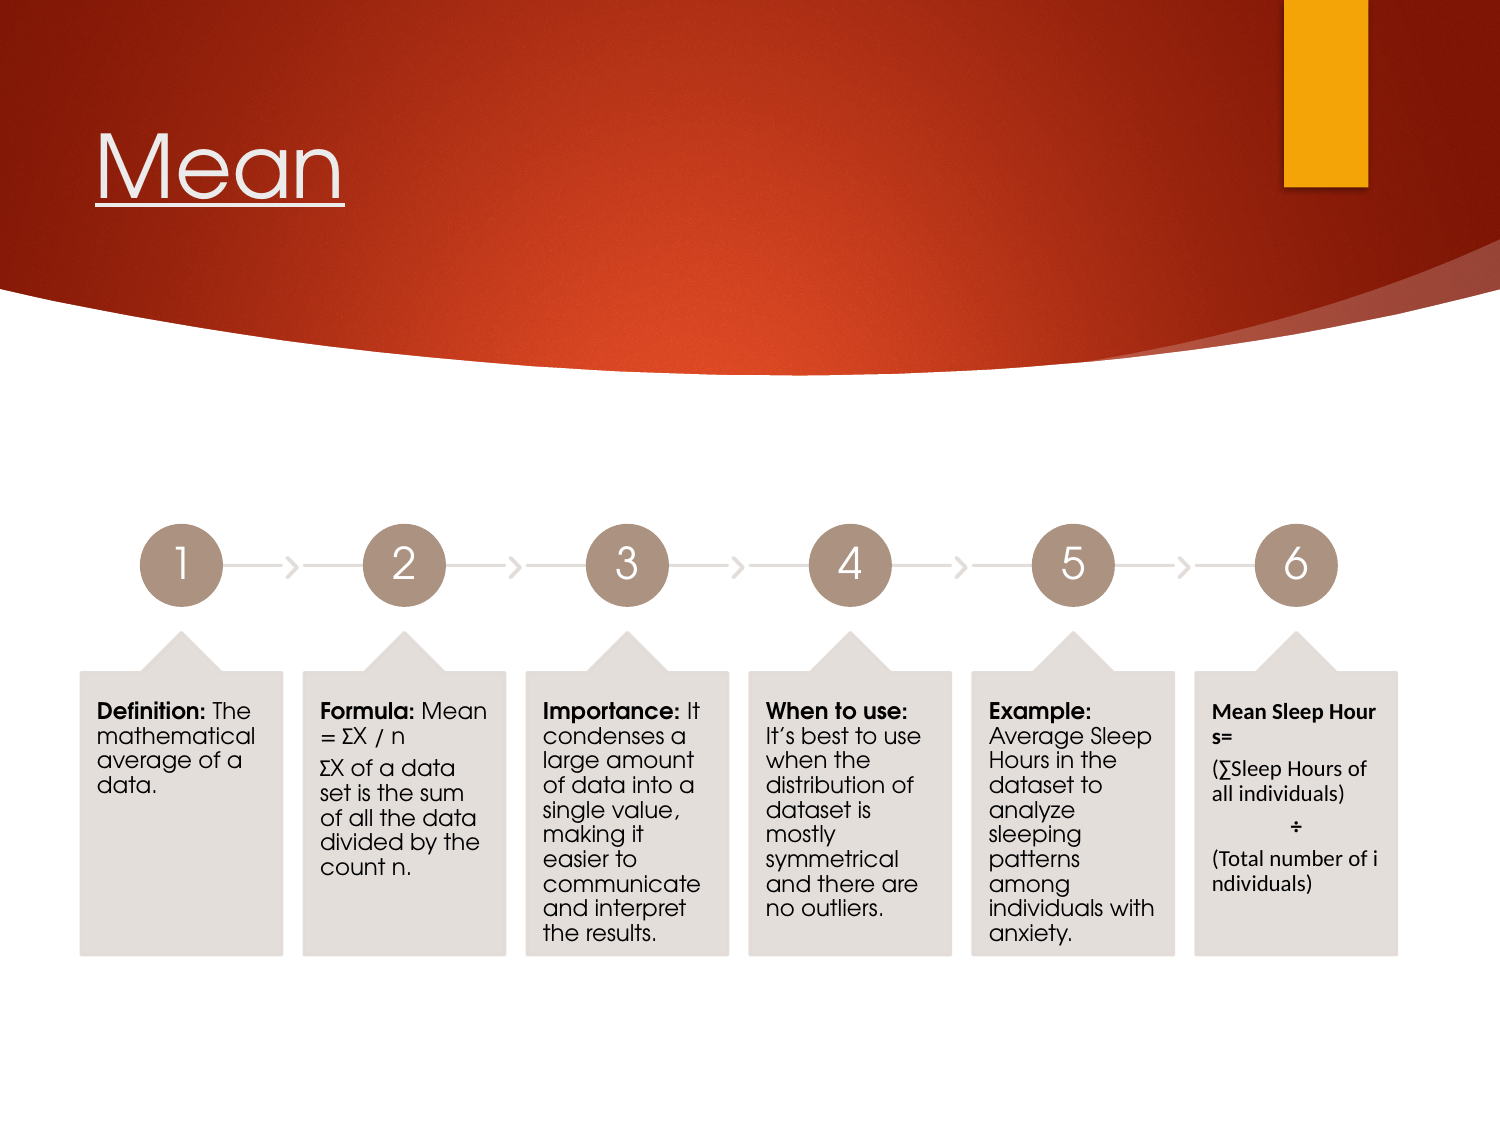

# Mean

1
Definition: The mathematical average of a data.
2
Formula: Mean = ΣX / n
ΣX of a data set is the sum of all the data divided by the count n.
3
Importance: It condenses a large amount of data into a single value, making it easier to communicate and interpret the results.
4
When to use: It’s best to use when the distribution of dataset is mostly symmetrical and there are no outliers.
5
Example: Average Sleep Hours in the dataset to analyze sleeping patterns among individuals with anxiety.
6
Mean Sleep Hours=
(∑Sleep Hours of all individuals​)
÷
(Total number of individuals)